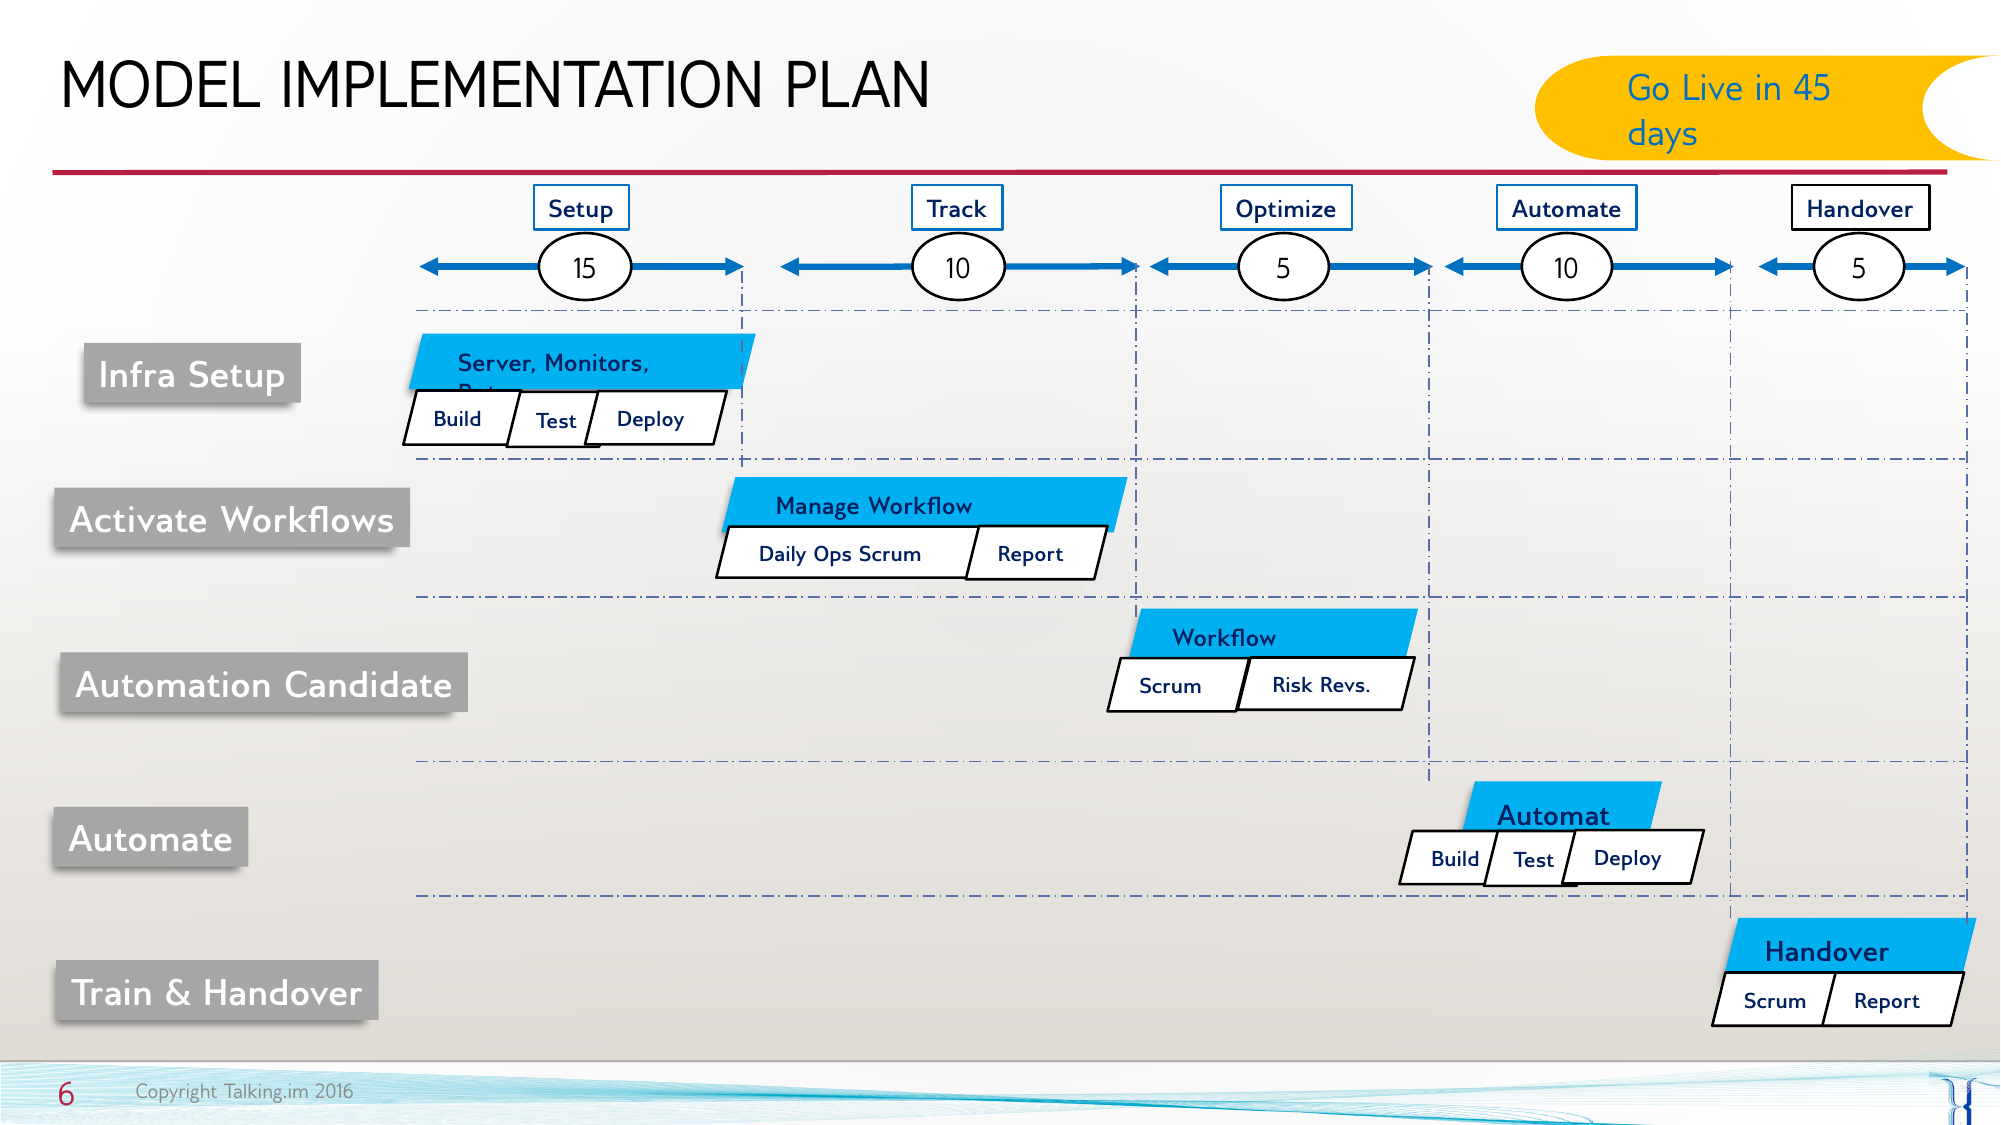

# Model Implementation Plan
Go Live in 45 days
Setup
Track
Optimize
Automate
Handover
15
10
5
10
5
Server, Monitors, Bots
Infra Setup
Build
Deploy
Test
Manage Workflow Tracking
Activate Workflows
Report
Daily Ops Scrum
Workflow Reviews
Automation Candidate
Risk Revs.
Scrum
Automate
Automate
Deploy
Build
Test
Handover
Train & Handover
Scrum
Report
Copyright Talking.im 2016
6